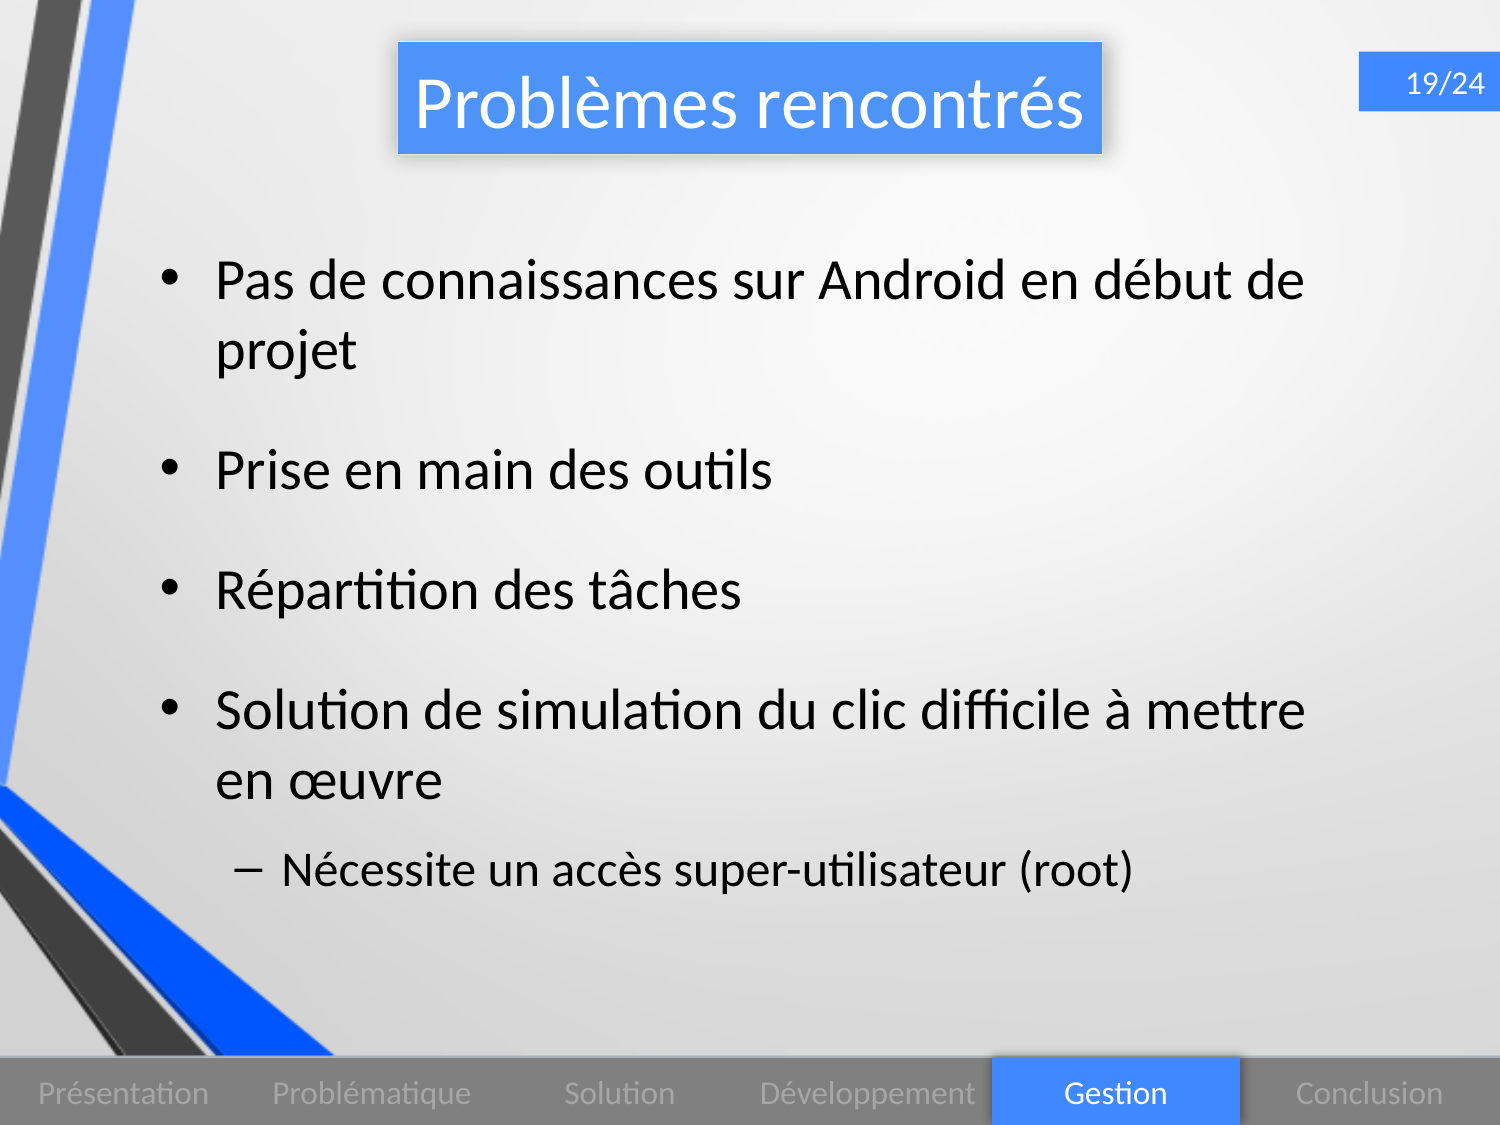

Problèmes rencontrés
19/24
Pas de connaissances sur Android en début de projet
Prise en main des outils
Répartition des tâches
Solution de simulation du clic difficile à mettre en œuvre
Nécessite un accès super-utilisateur (root)
Gestion
Solution
Développement
Problématique
Conclusion
Présentation